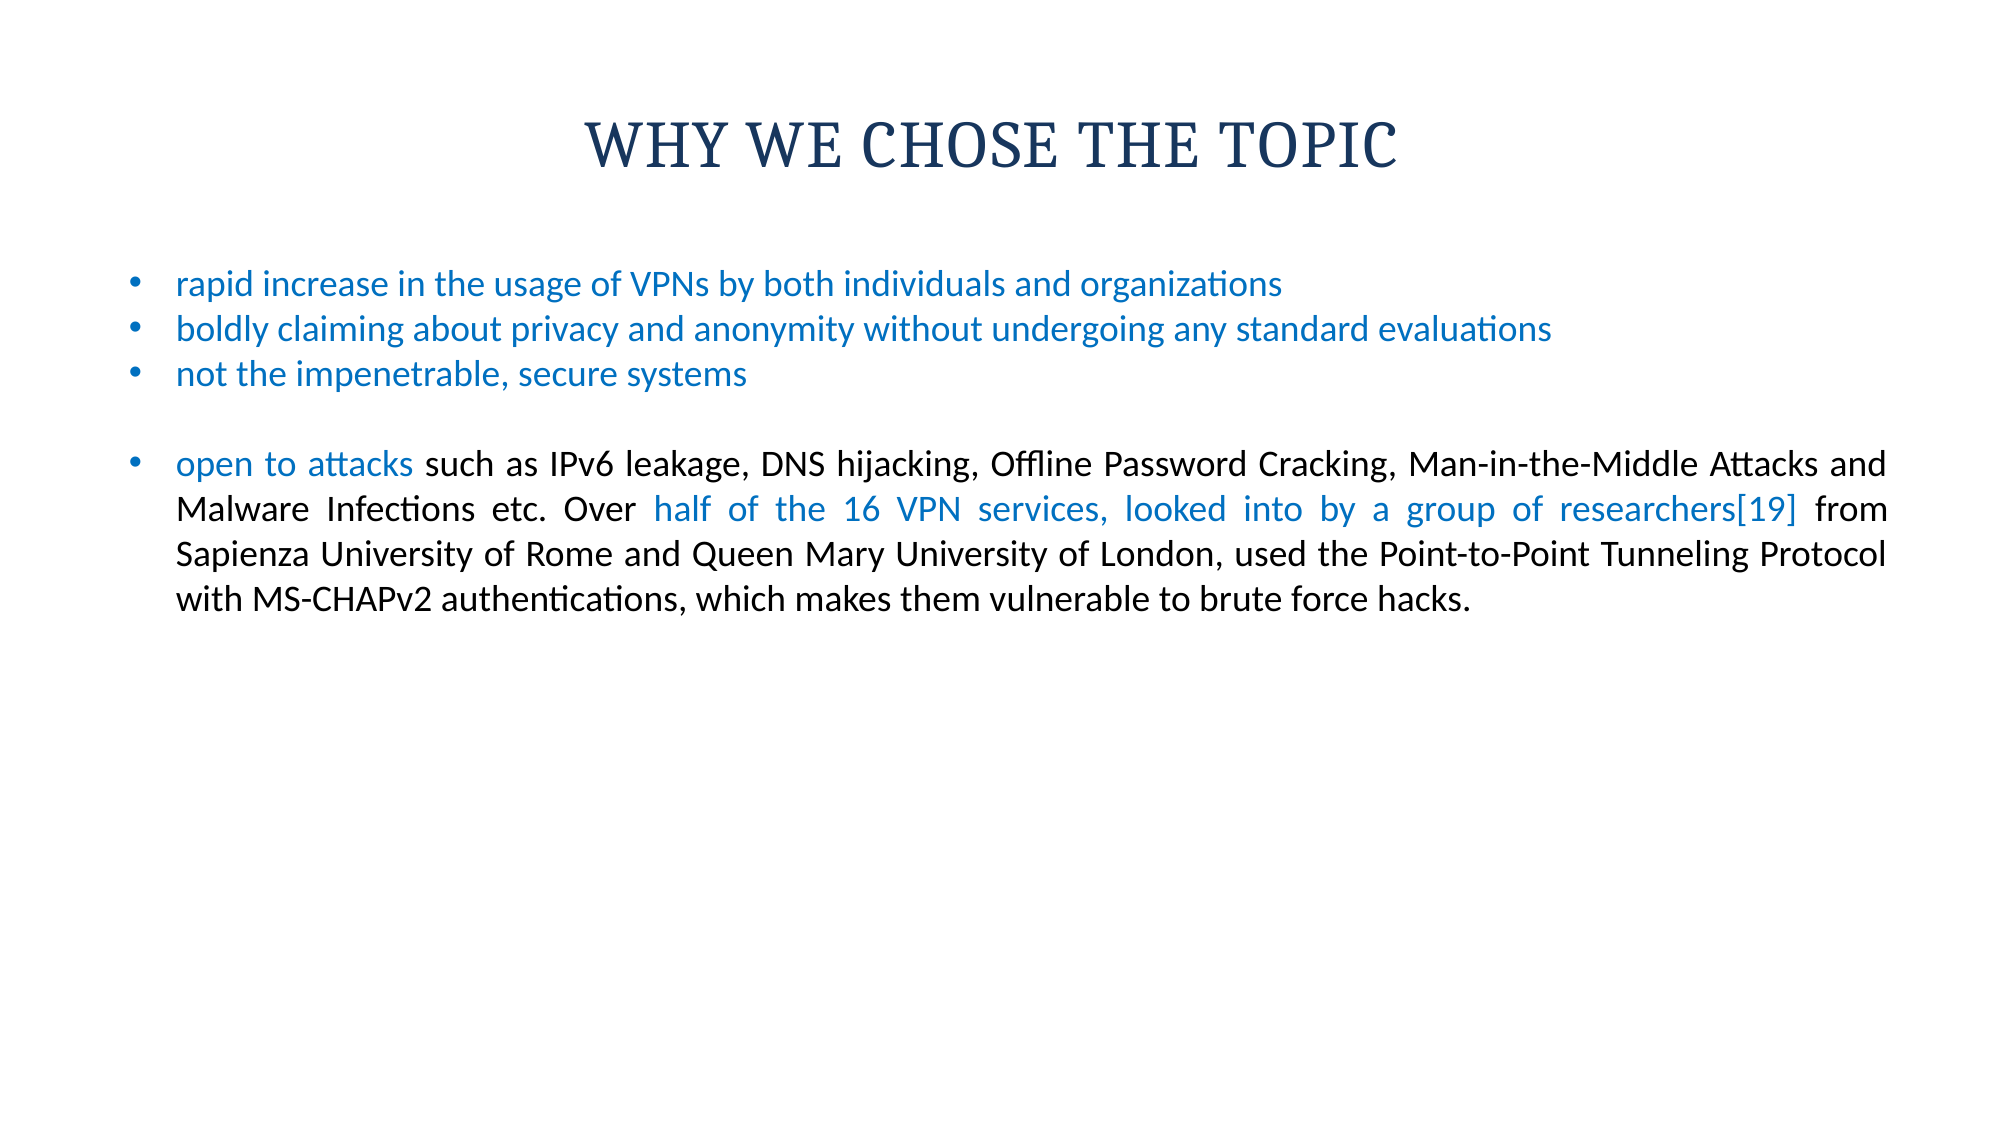

WHY WE CHOSE THE TOPIC

rapid increase in the usage of VPNs by both individuals and organizations
boldly claiming about privacy and anonymity without undergoing any standard evaluations
not the impenetrable, secure systems

open to attacks such as IPv6 leakage, DNS hijacking, Offline Password Cracking, Man-in-the-Middle Attacks and Malware Infections etc. Over half of the 16 VPN services, looked into by a group of researchers[19] from Sapienza University of Rome and Queen Mary University of London, used the Point-to-Point Tunneling Protocol with MS-CHAPv2 authentications, which makes them vulnerable to brute force hacks.